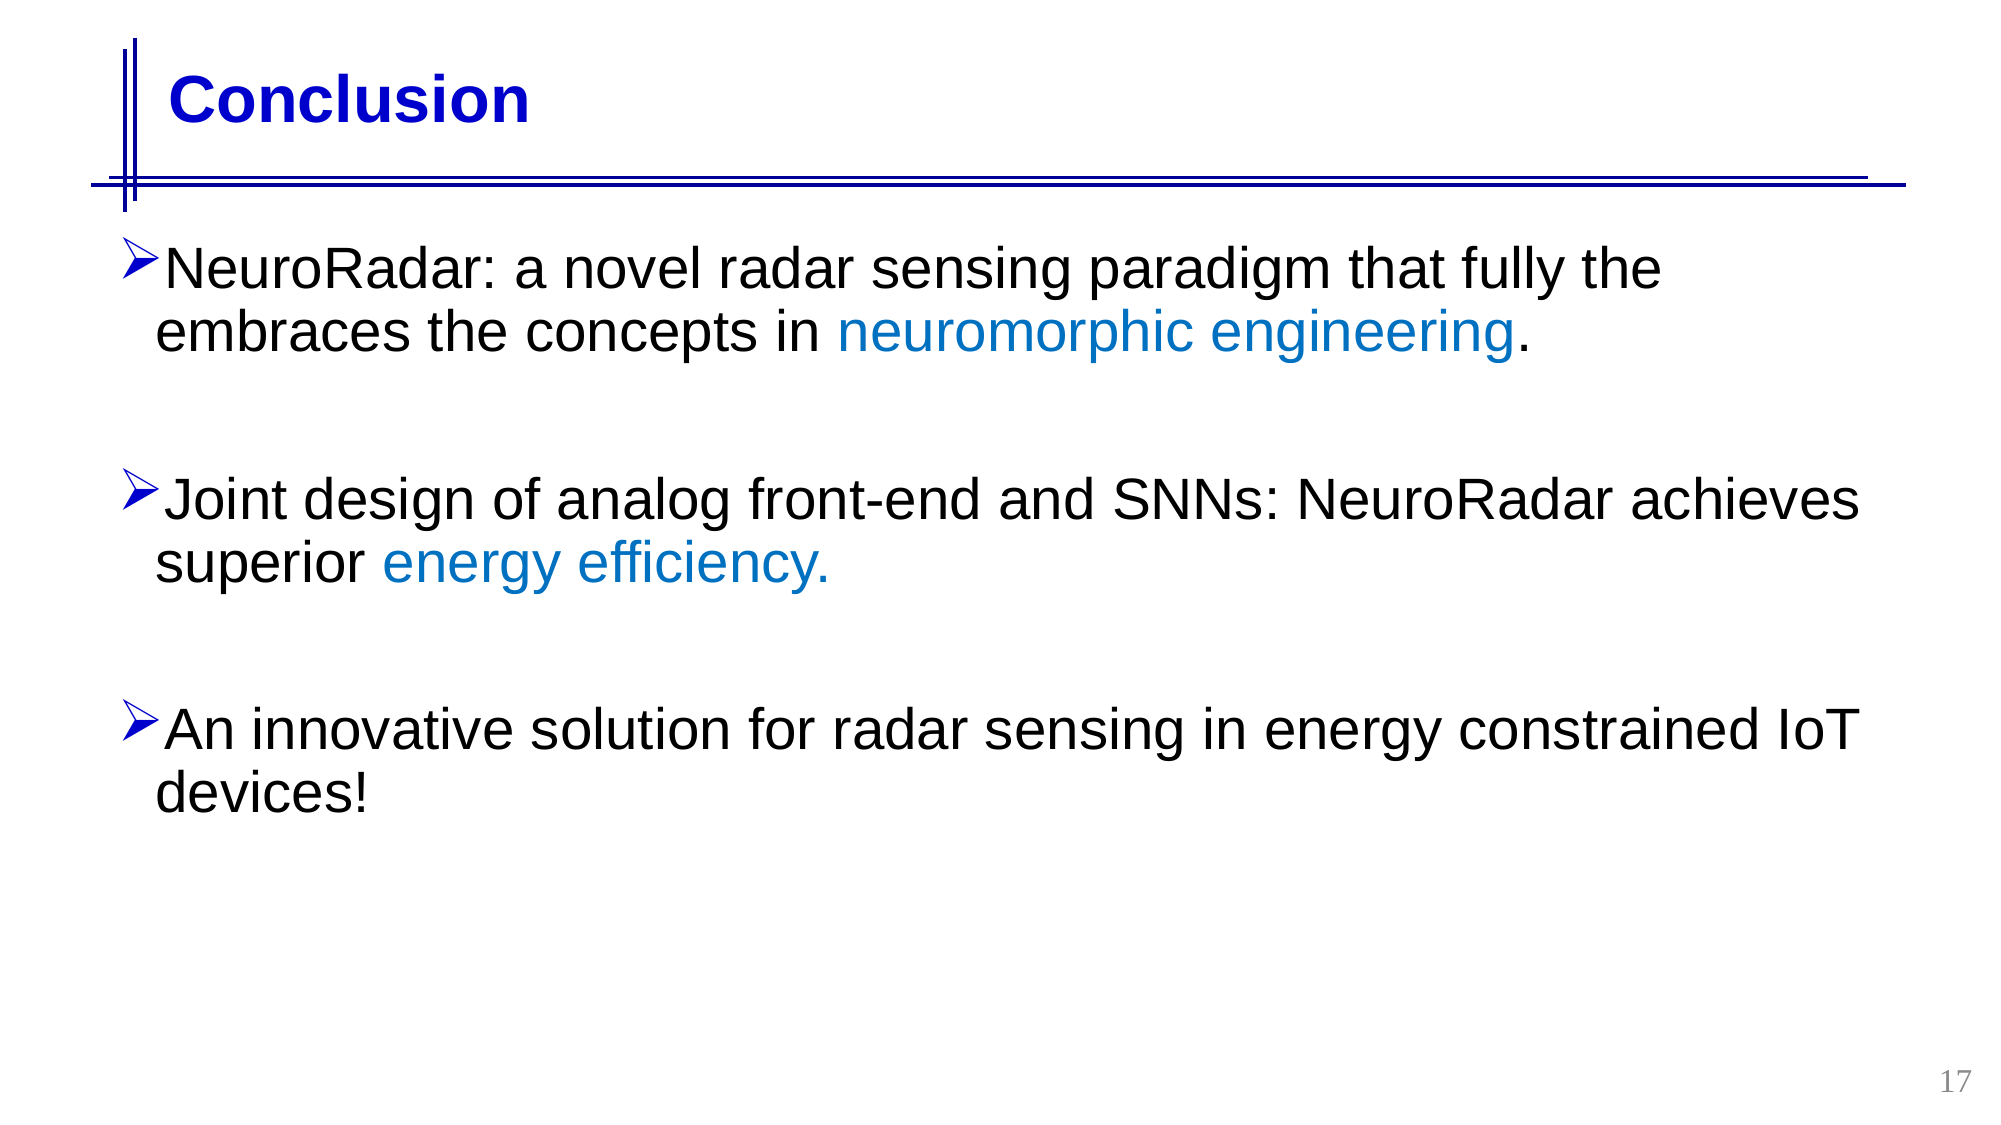

# Conclusion
NeuroRadar: a novel radar sensing paradigm that fully the embraces the concepts in neuromorphic engineering.

Joint design of analog front-end and SNNs: NeuroRadar achieves superior energy efficiency.

An innovative solution for radar sensing in energy constrained IoT devices!
17